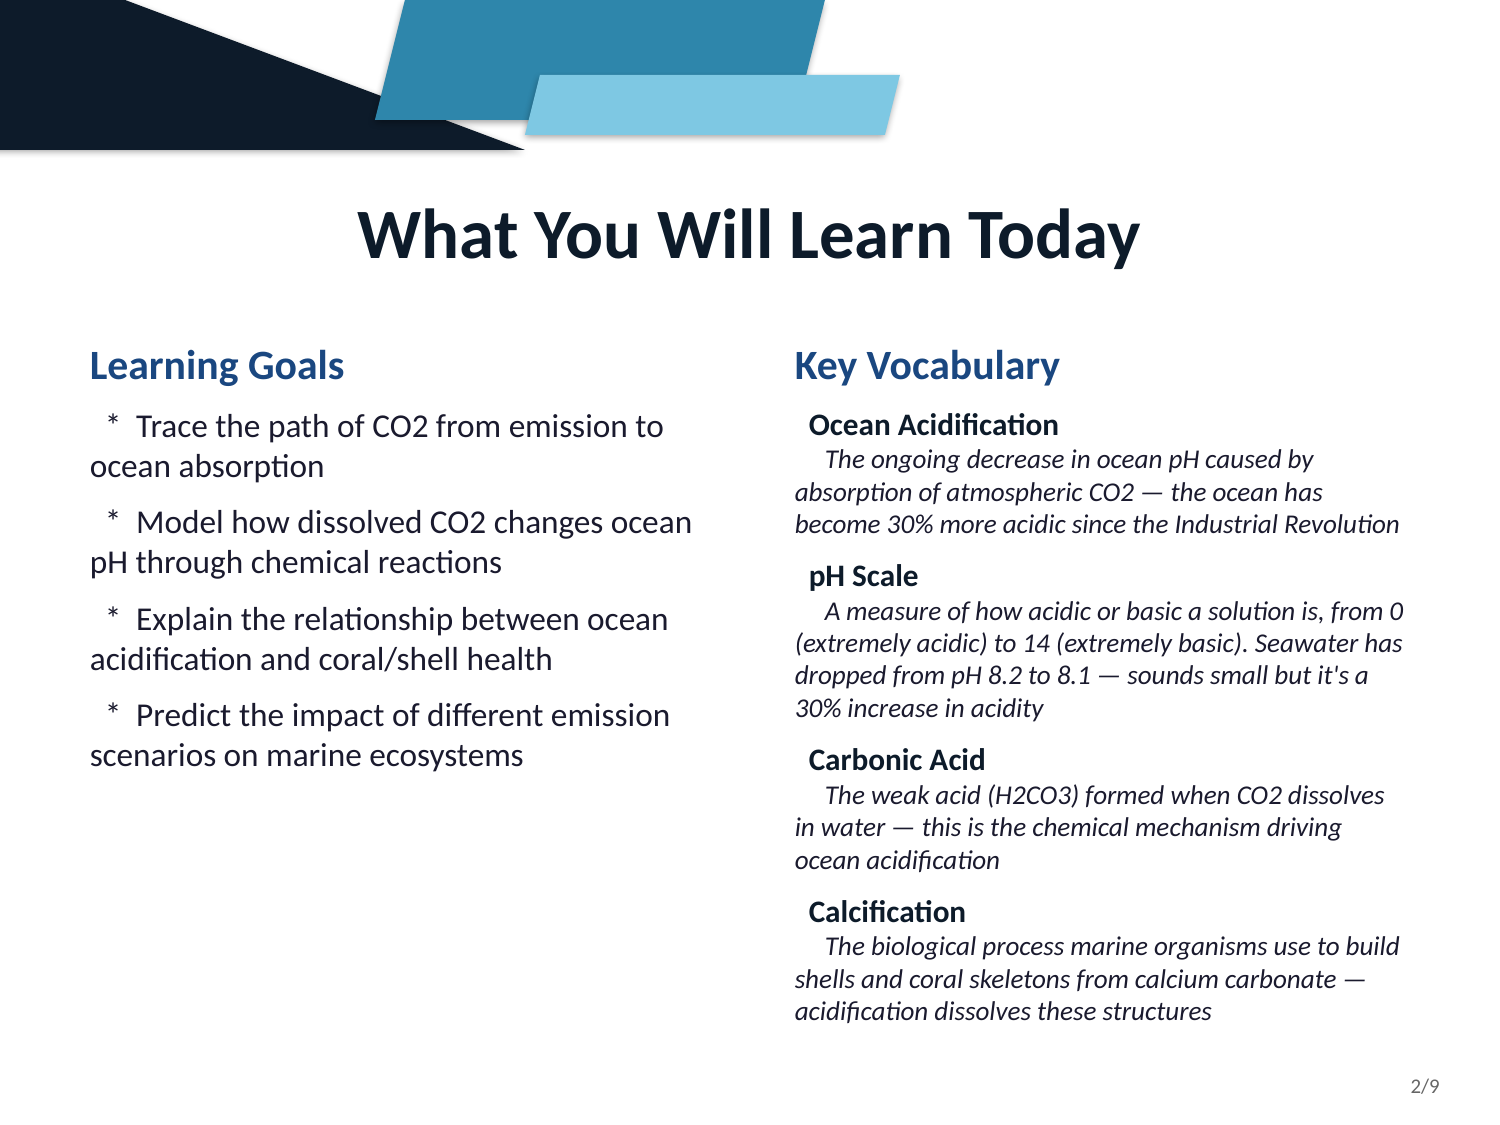

What You Will Learn Today
Learning Goals
  *  Trace the path of CO2 from emission to ocean absorption
  *  Model how dissolved CO2 changes ocean pH through chemical reactions
  *  Explain the relationship between ocean acidification and coral/shell health
  *  Predict the impact of different emission scenarios on marine ecosystems
Key Vocabulary
  Ocean Acidification
     The ongoing decrease in ocean pH caused by absorption of atmospheric CO2 — the ocean has become 30% more acidic since the Industrial Revolution
  pH Scale
     A measure of how acidic or basic a solution is, from 0 (extremely acidic) to 14 (extremely basic). Seawater has dropped from pH 8.2 to 8.1 — sounds small but it's a 30% increase in acidity
  Carbonic Acid
     The weak acid (H2CO3) formed when CO2 dissolves in water — this is the chemical mechanism driving ocean acidification
  Calcification
     The biological process marine organisms use to build shells and coral skeletons from calcium carbonate — acidification dissolves these structures
2/9